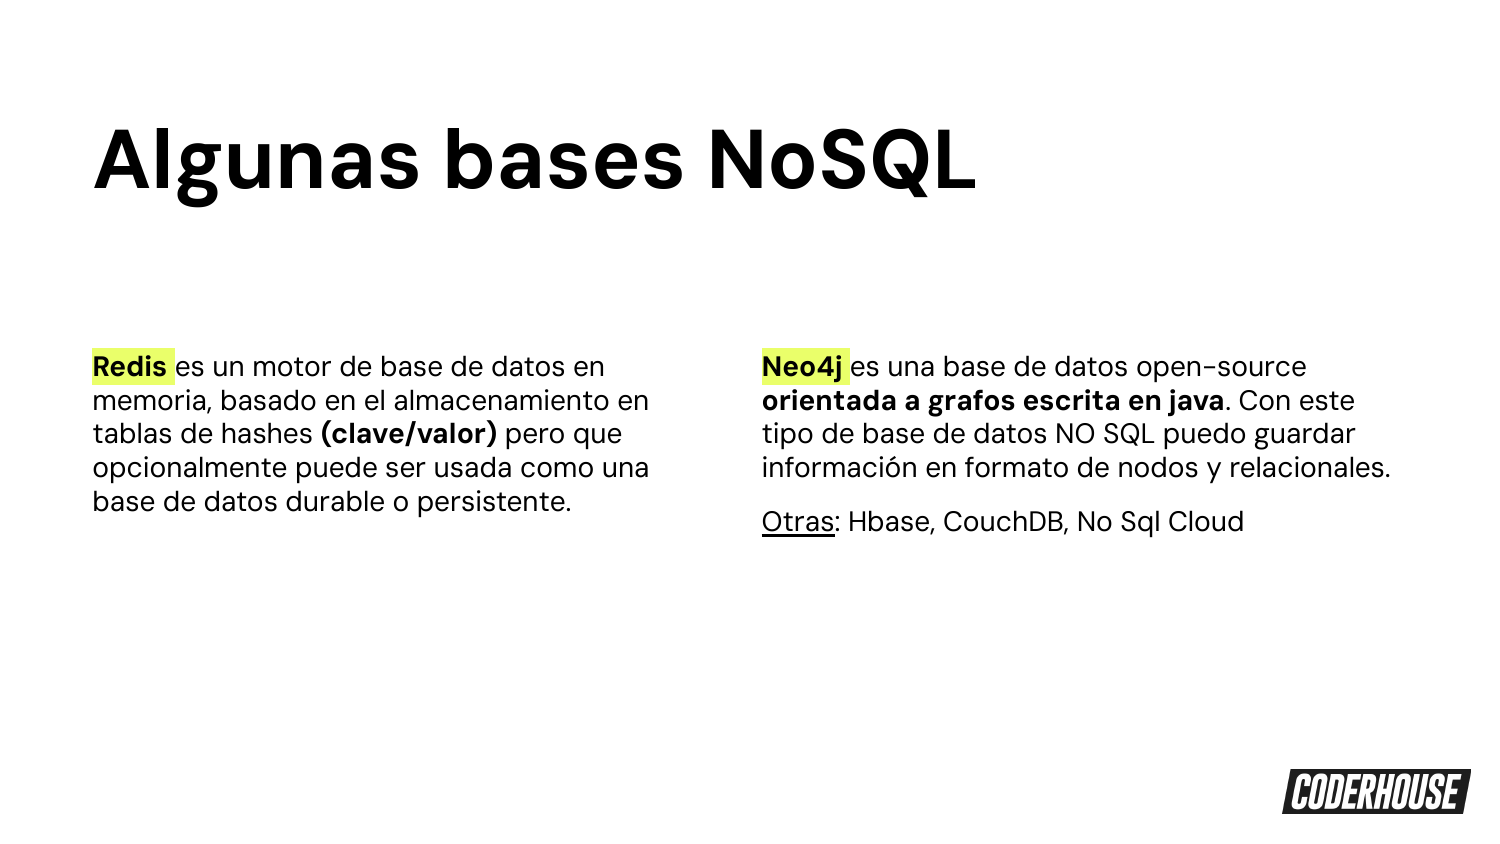

Algunas bases NoSQL
Redis es un motor de base de datos en memoria, basado en el almacenamiento en tablas de hashes (clave/valor) pero que opcionalmente puede ser usada como una base de datos durable o persistente.

Neo4j es una base de datos open-source orientada a grafos escrita en java. Con este tipo de base de datos NO SQL puedo guardar información en formato de nodos y relacionales.
Otras: Hbase, CouchDB, No Sql Cloud